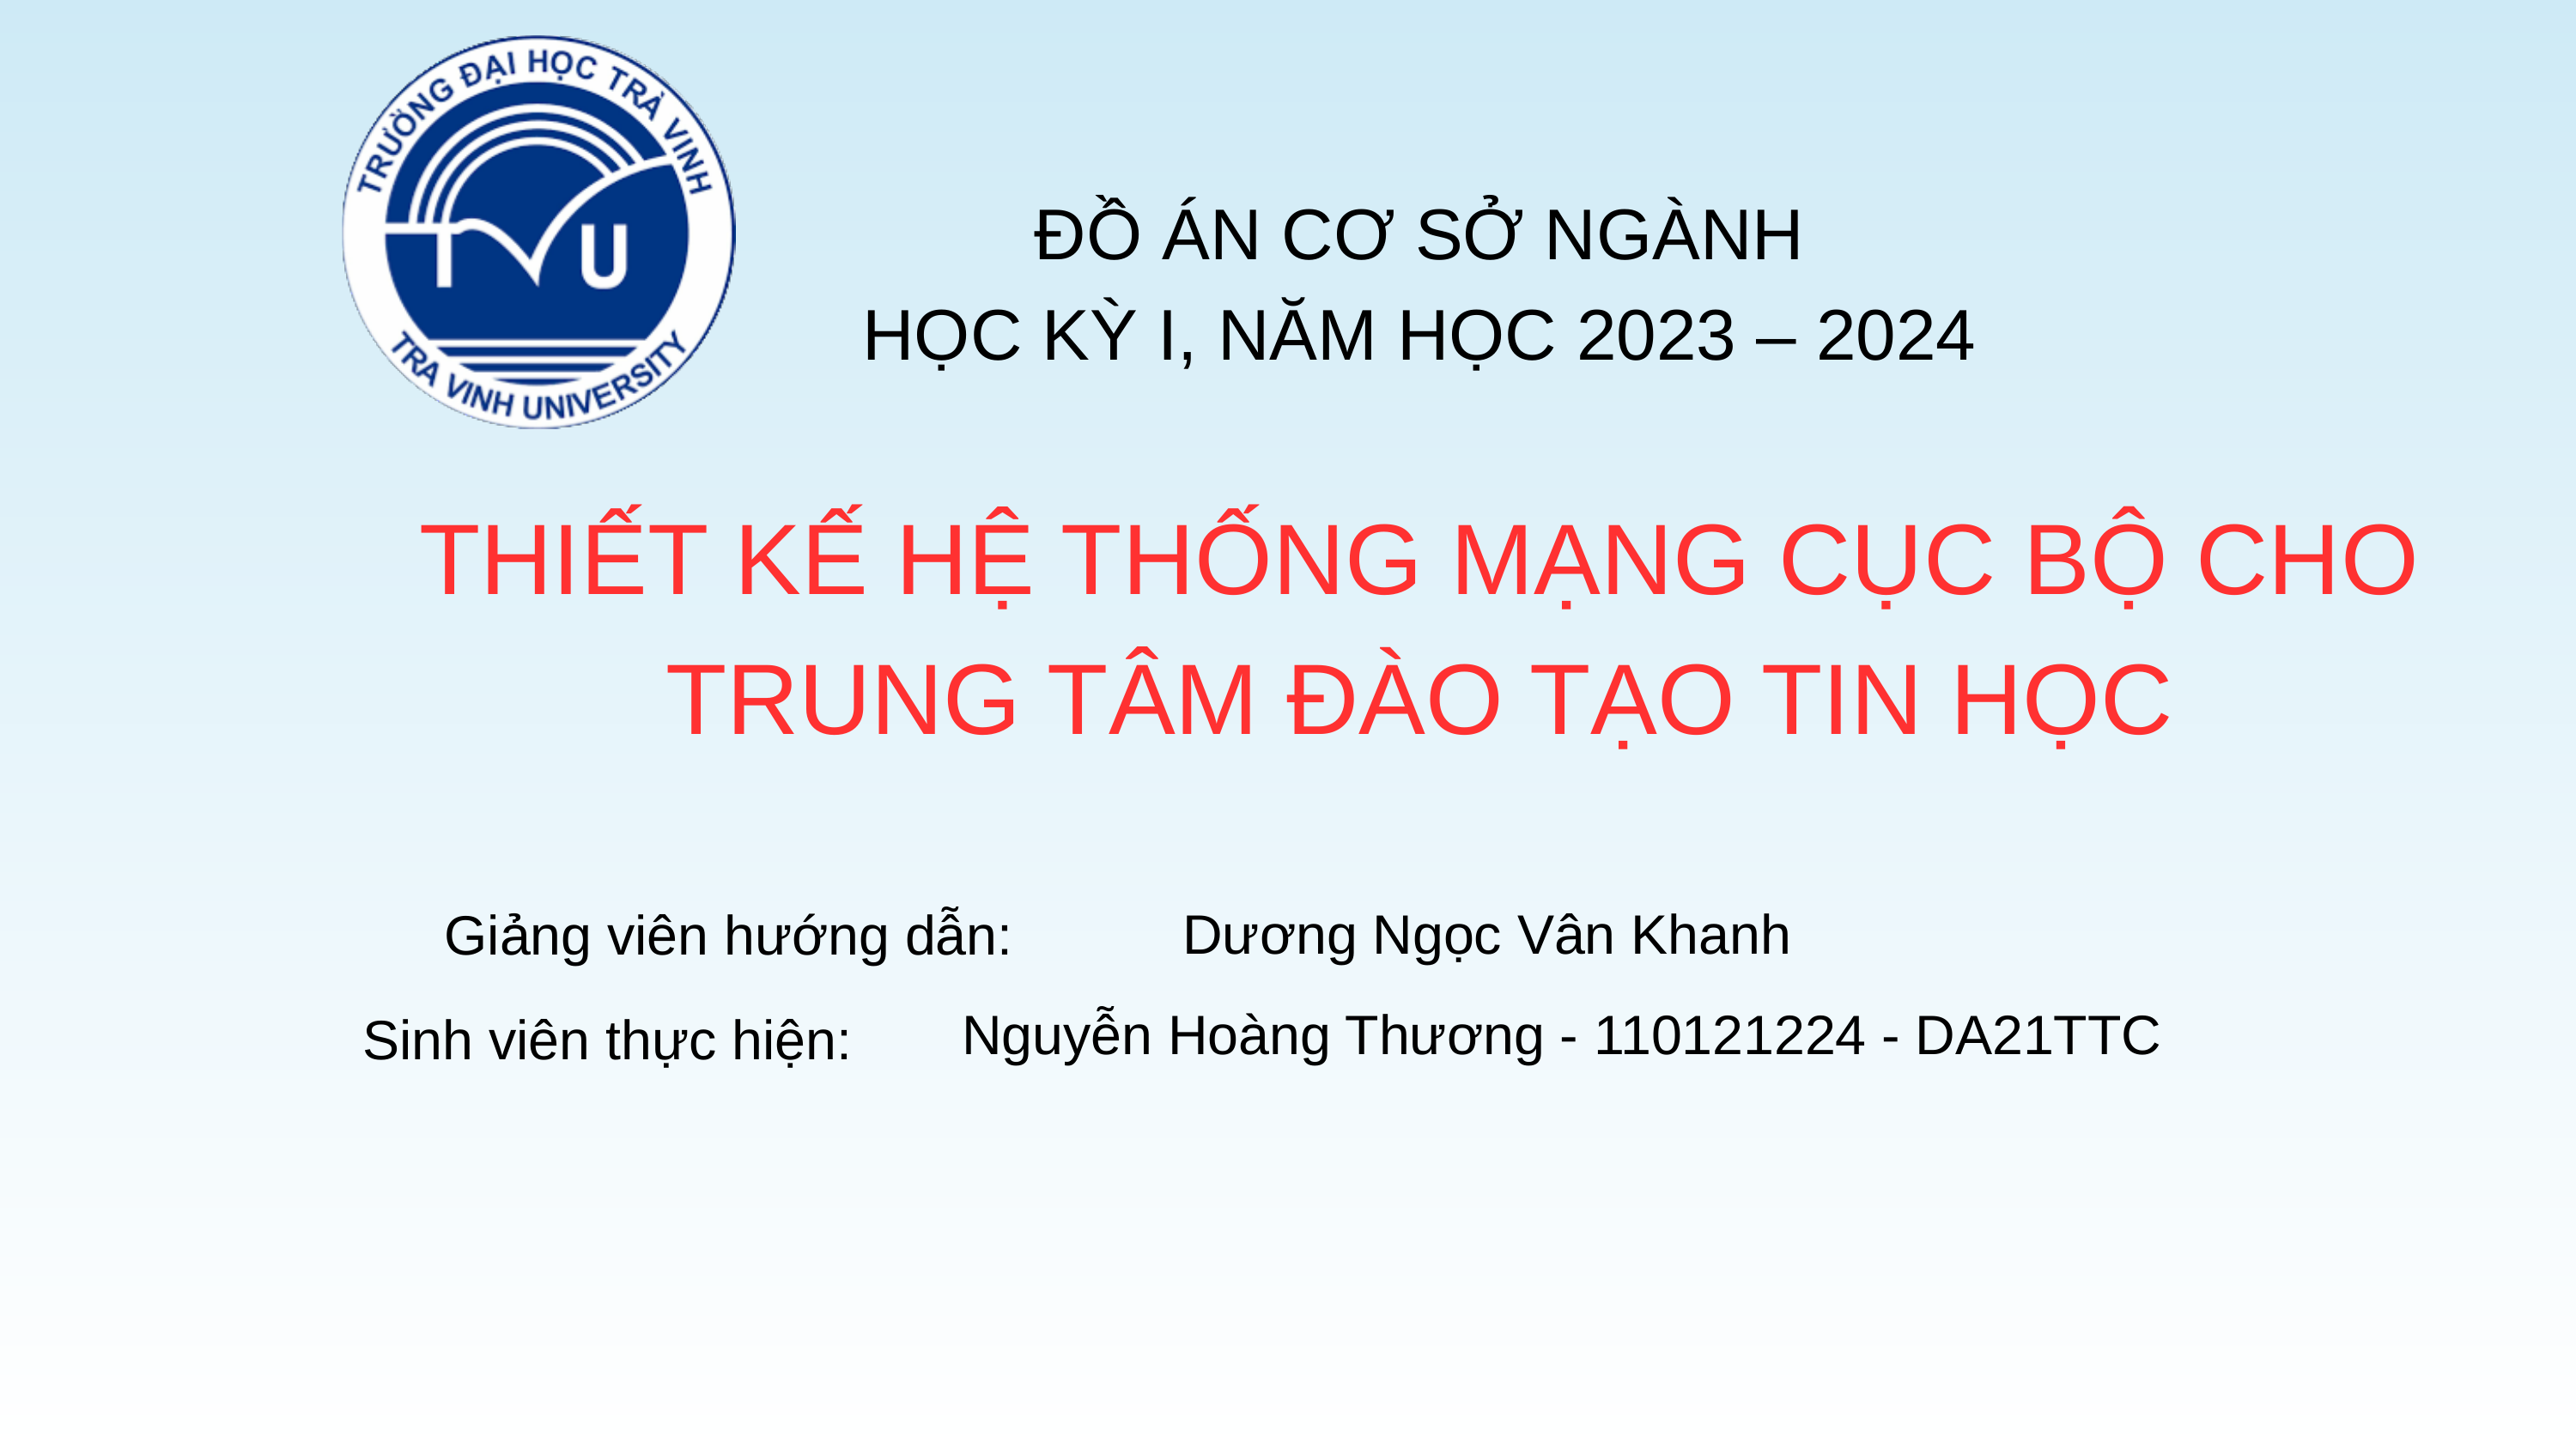

ĐỒ ÁN CƠ SỞ NGÀNH
HỌC KỲ I, NĂM HỌC 2023 – 2024

THIẾT KẾ HỆ THỐNG MẠNG CỤC BỘ CHO TRUNG TÂM ĐÀO TẠO TIN HỌC
Dương Ngọc Vân Khanh
Giảng viên hướng dẫn:
Nguyễn Hoàng Thương - 110121224 - DA21TTC

Sinh viên thực hiện: